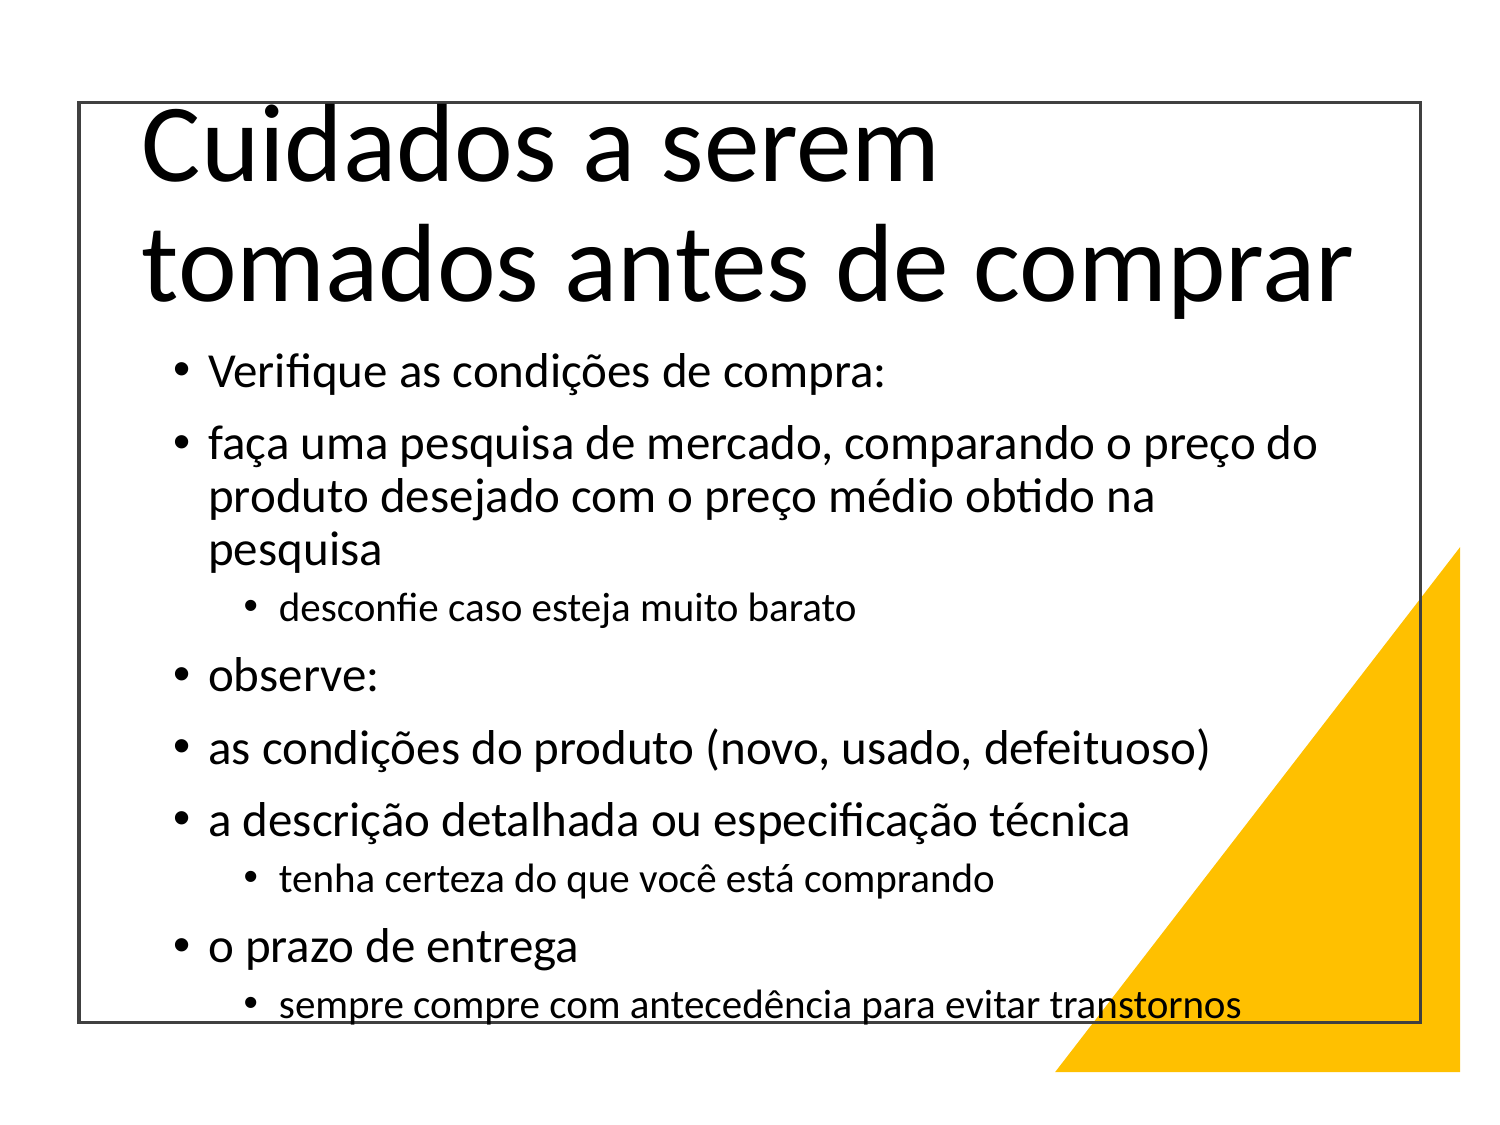

# Cuidados a serem tomados antes de comprar

Verifique as condições de compra:
faça uma pesquisa de mercado, comparando o preço do produto desejado com o preço médio obtido na pesquisa
desconfie caso esteja muito barato
observe:
as condições do produto (novo, usado, defeituoso)
a descrição detalhada ou especificação técnica
tenha certeza do que você está comprando
o prazo de entrega
sempre compre com antecedência para evitar transtornos